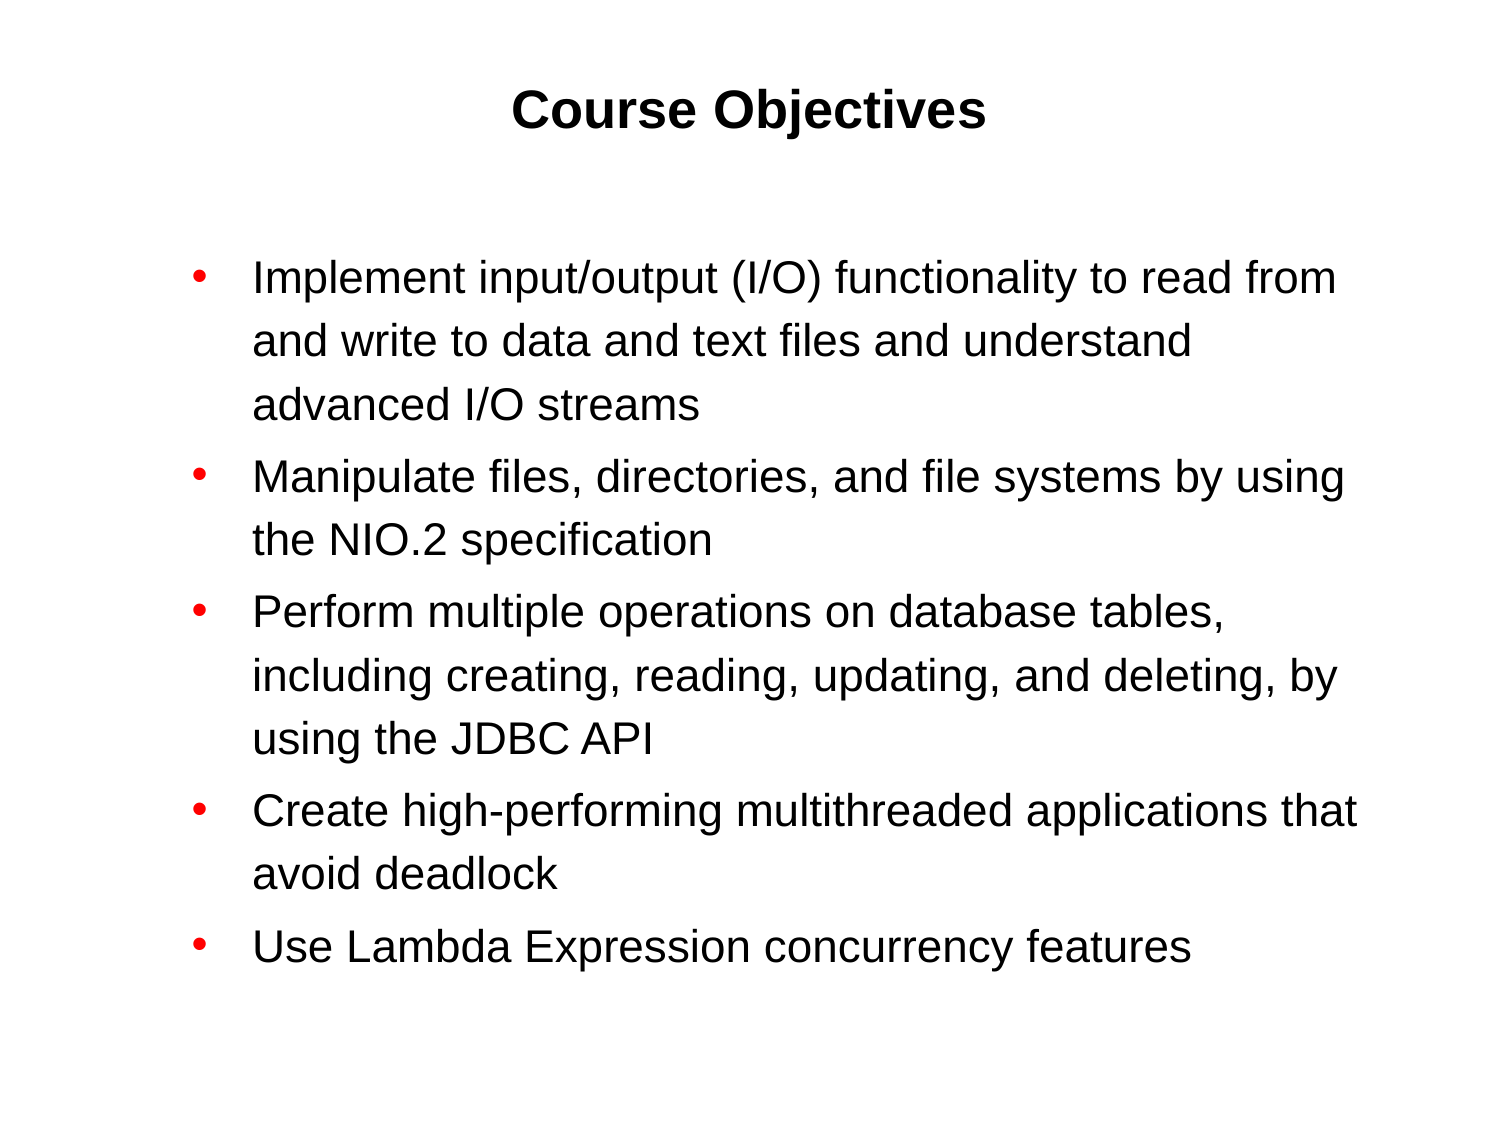

# Course Objectives
Implement input/output (I/O) functionality to read from and write to data and text files and understand advanced I/O streams
Manipulate files, directories, and file systems by using the NIO.2 specification
Perform multiple operations on database tables, including creating, reading, updating, and deleting, by using the JDBC API
Create high-performing multithreaded applications that avoid deadlock
Use Lambda Expression concurrency features